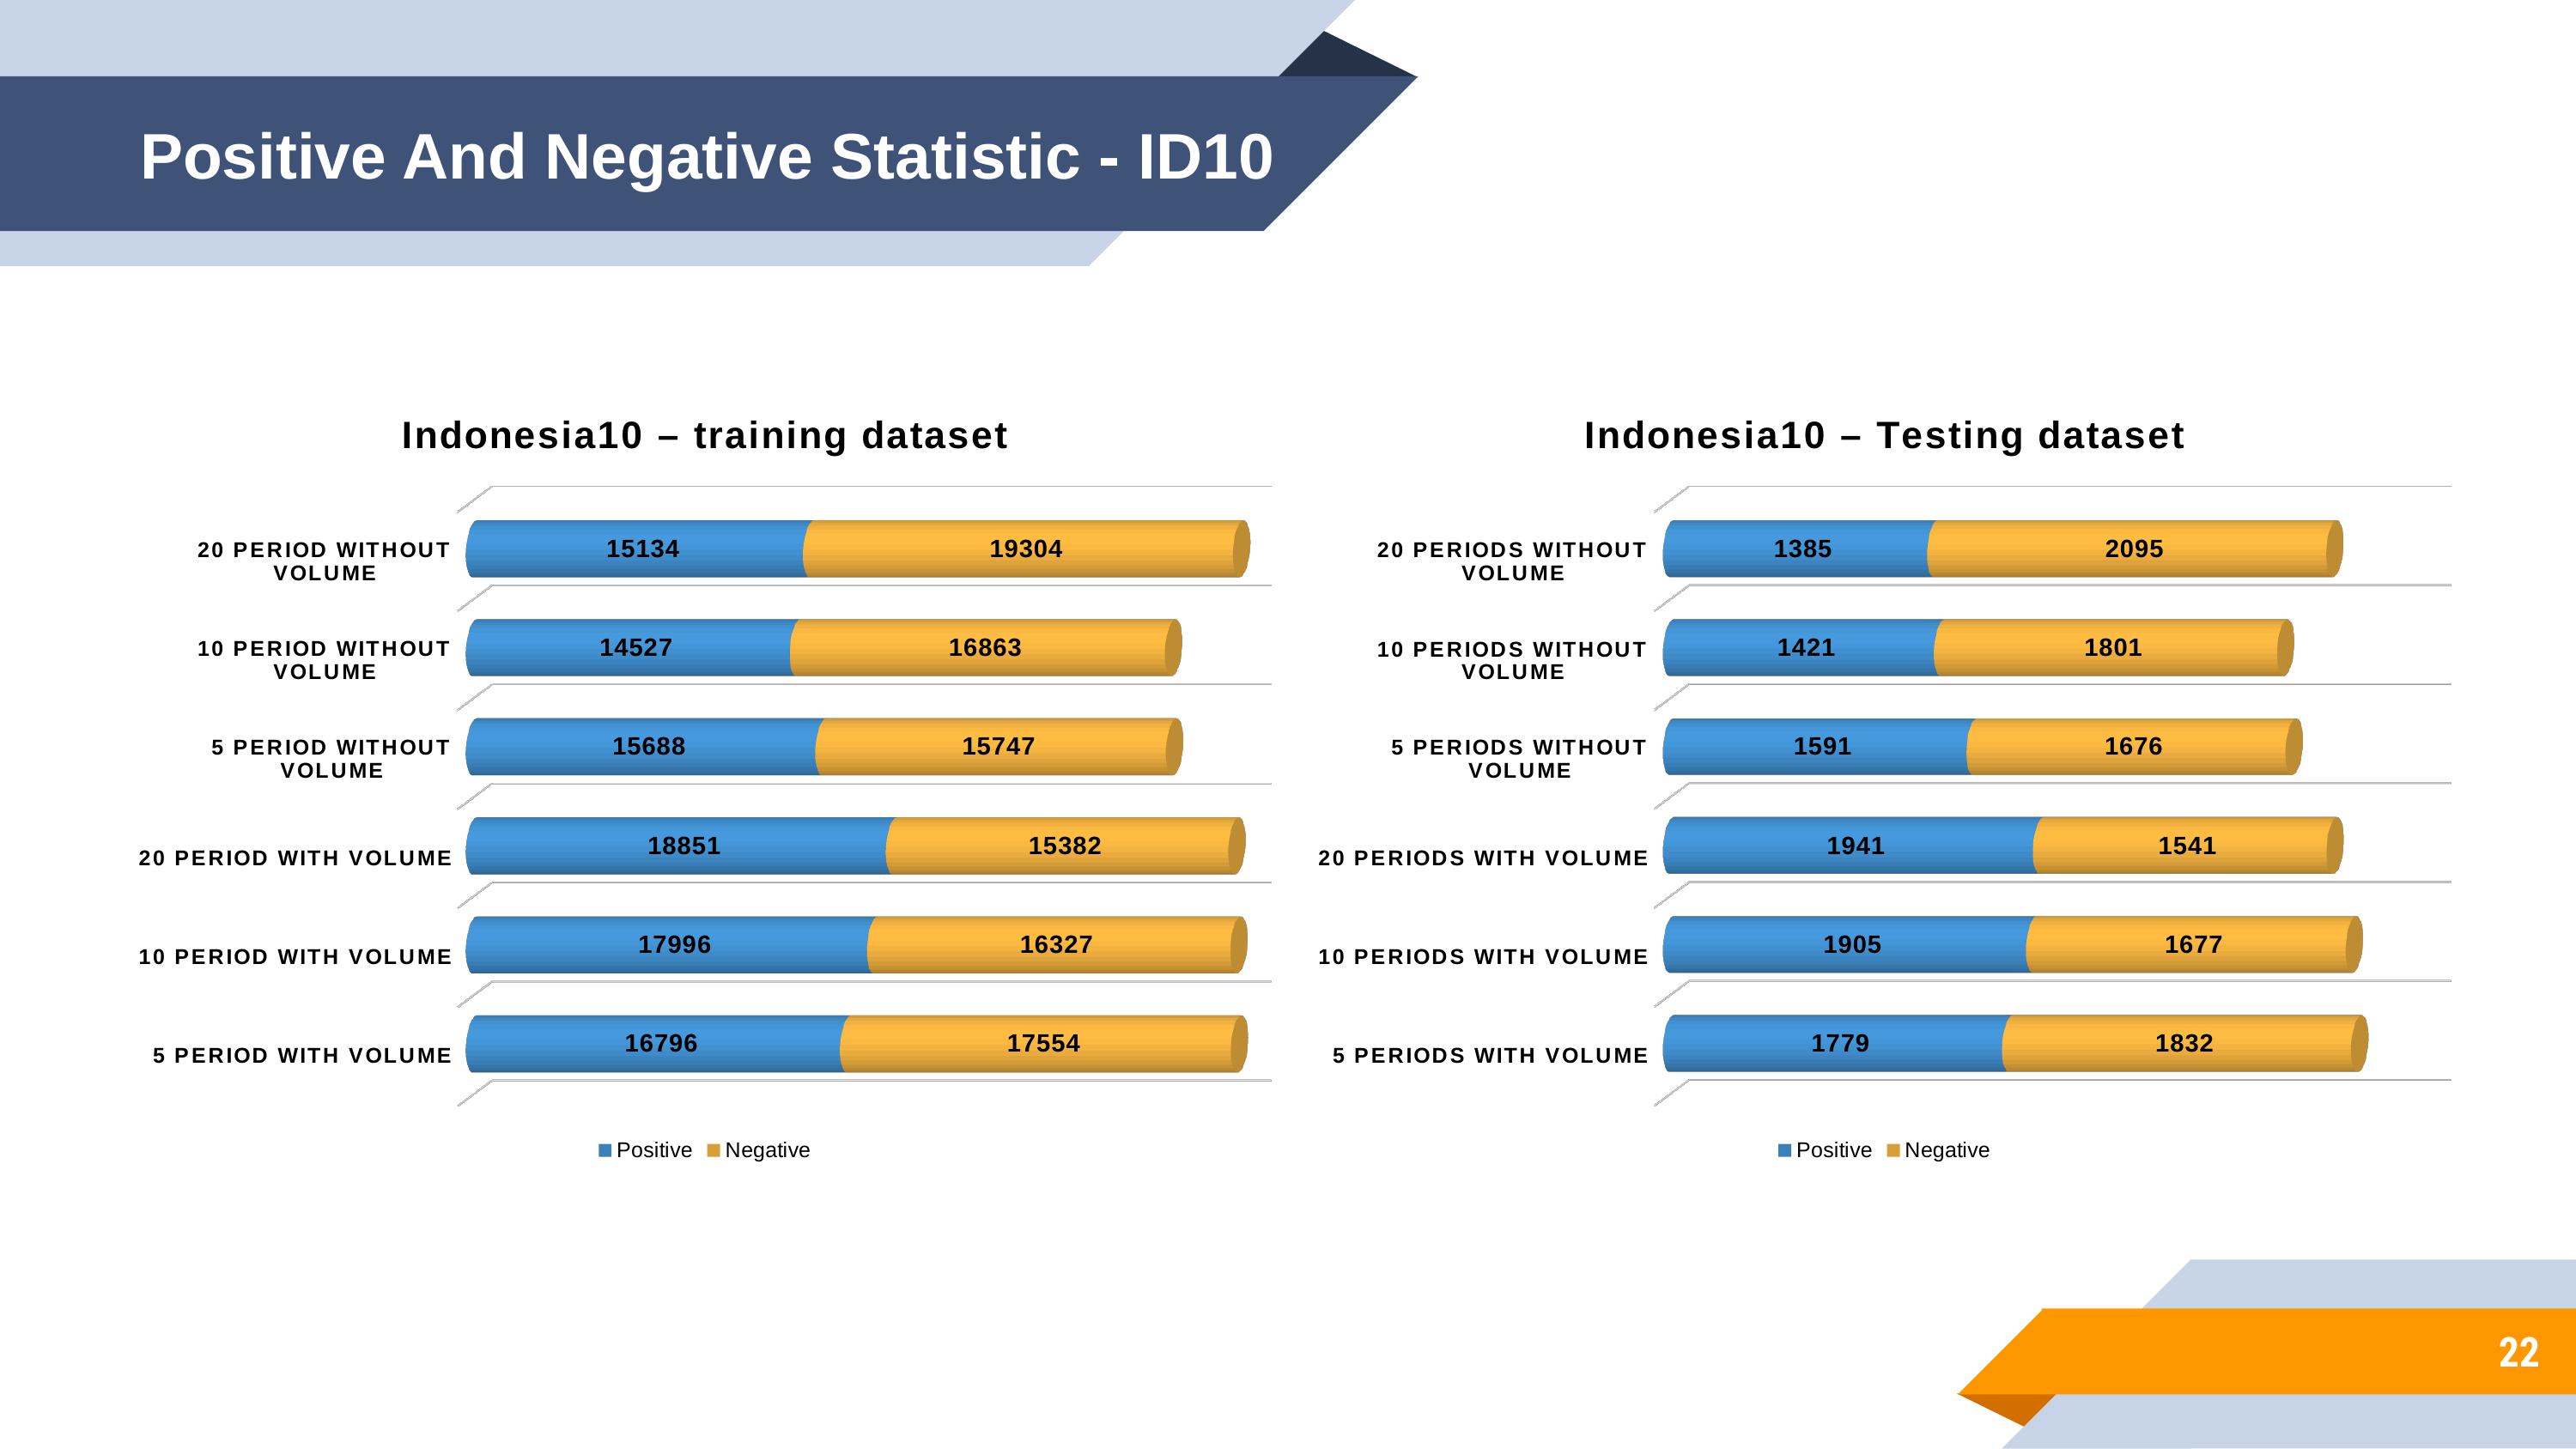

# Positive And Negative Statistic - ID10

[unsupported chart]

[unsupported chart]

22